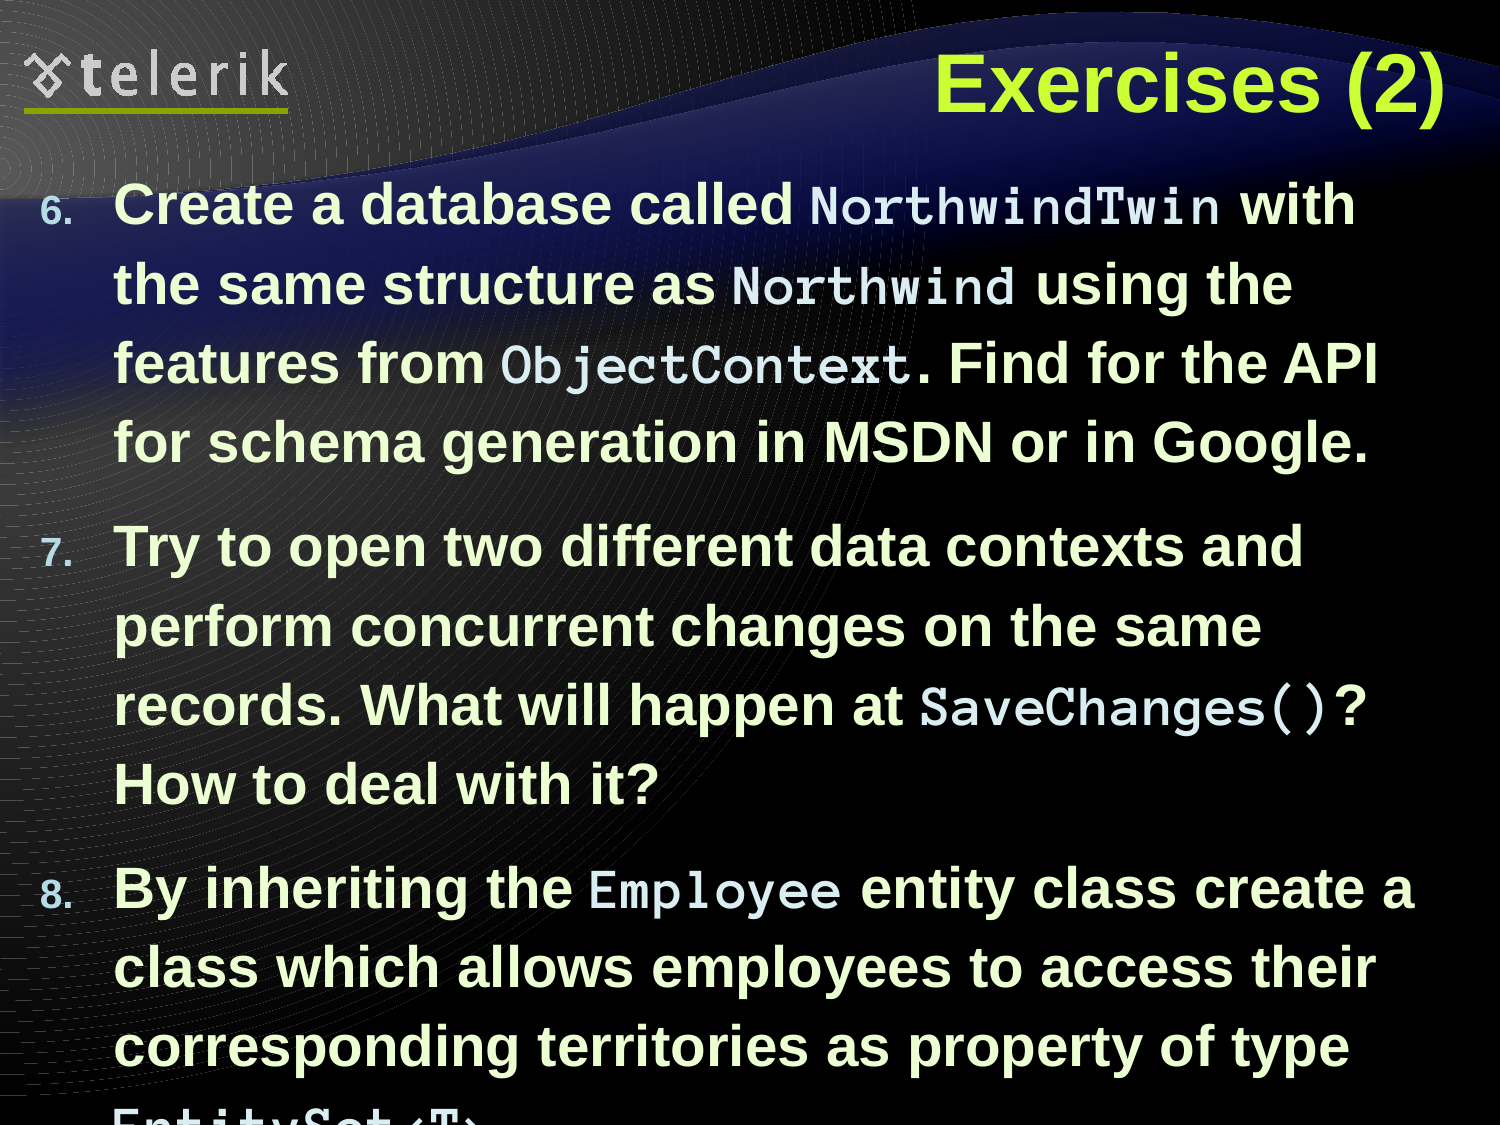

# Exercises (2)
Create a database called NorthwindTwin with the same structure as Northwind using the features from ObjectContext. Find for the API for schema generation in MSDN or in Google.
Try to open two different data contexts and perform concurrent changes on the same records. What will happen at SaveChanges()? How to deal with it?
By inheriting the Employee entity class create a class which allows employees to access their corresponding territories as property of type EntitySet<T>.